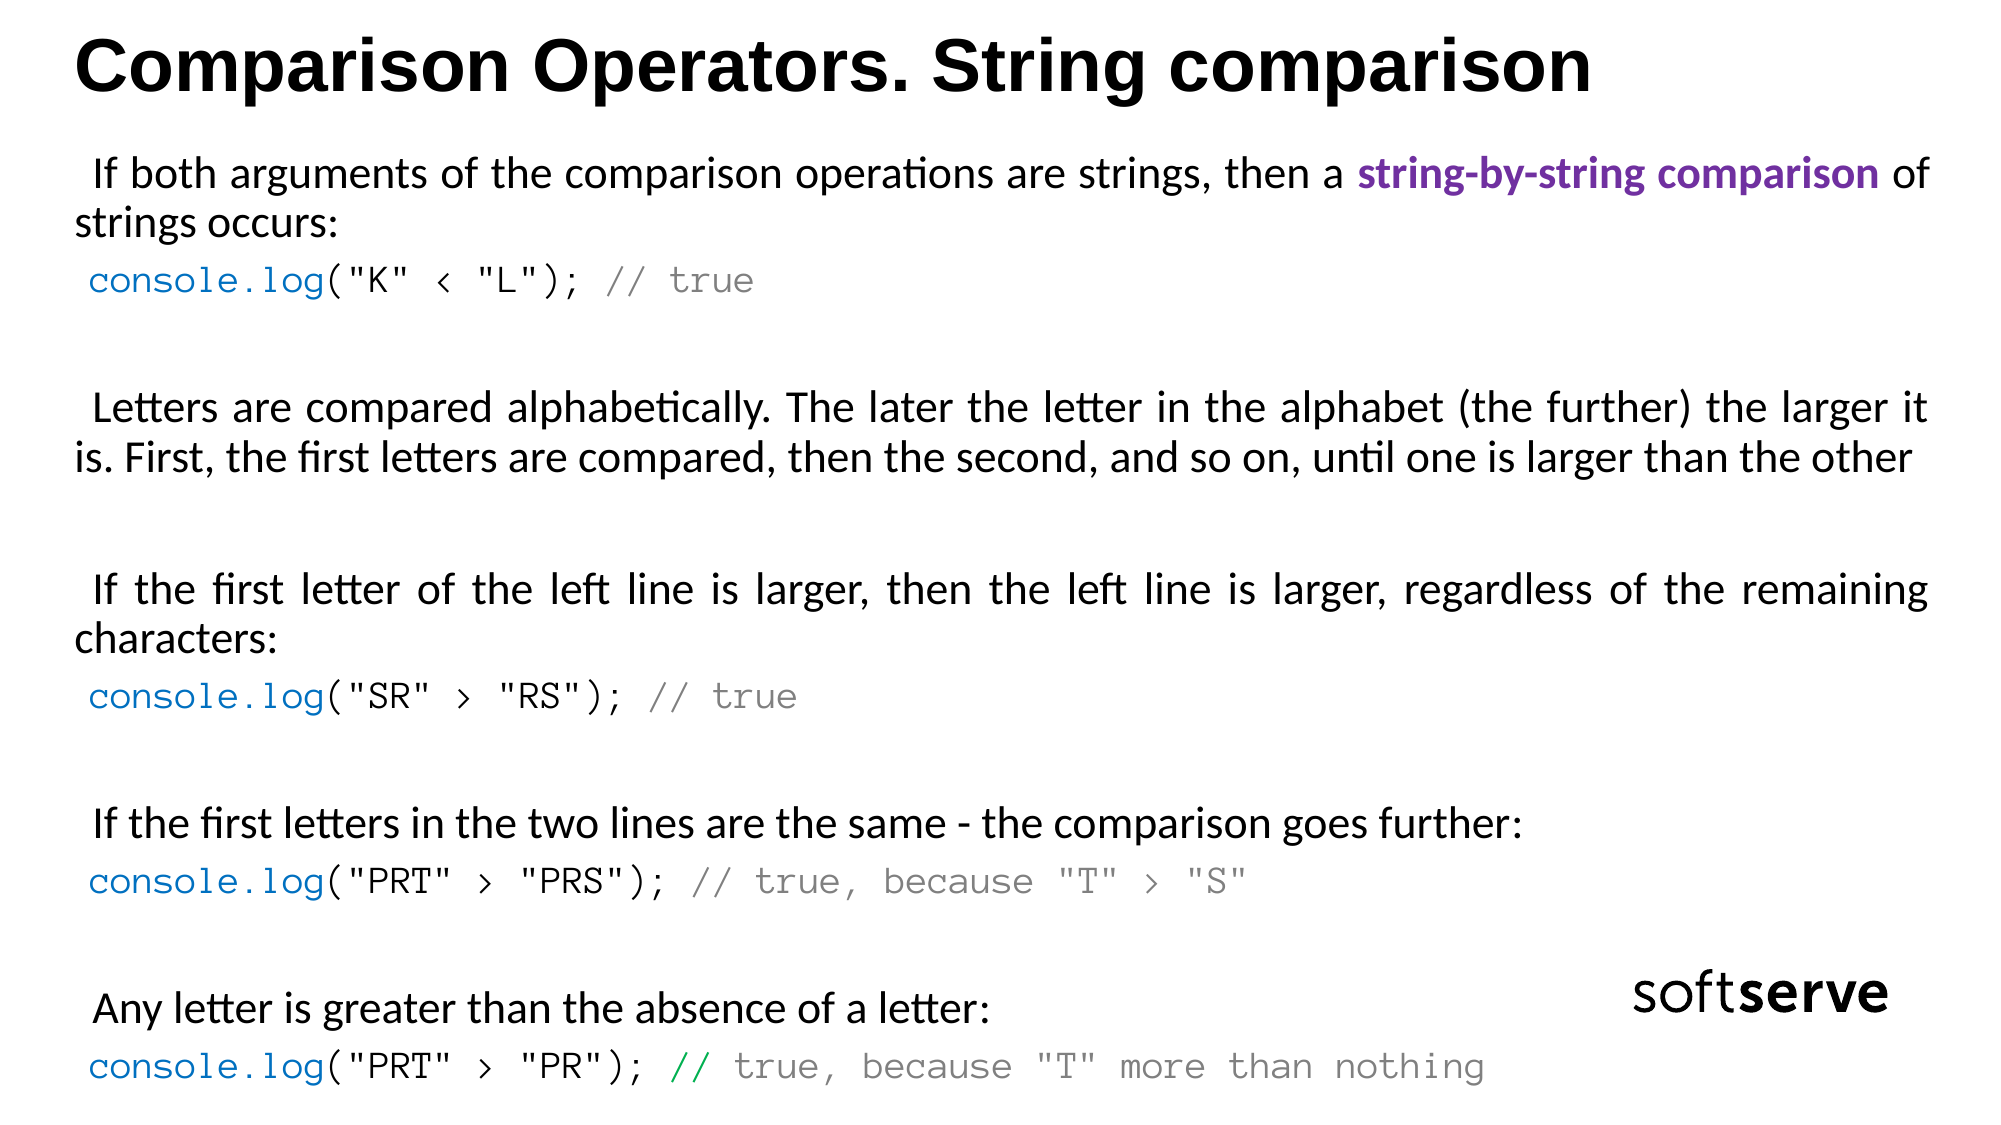

# Comparison Operators. String comparison
If both arguments of the comparison operations are strings, then a string-by-string comparison of strings occurs:
console.log("K" < "L"); // true

Letters are compared alphabetically. The later the letter in the alphabet (the further) the larger it is. First, the first letters are compared, then the second, and so on, until one is larger than the other

If the first letter of the left line is larger, then the left line is larger, regardless of the remaining characters:
console.log("SR" > "RS"); // true

If the first letters in the two lines are the same - the comparison goes further:
console.log("PRT" > "PRS"); // true, because "T" > "S"

Any letter is greater than the absence of a letter:
console.log("PRT" > "PR"); // true, because "T" more than nothing

This comparison is called lexicographic.